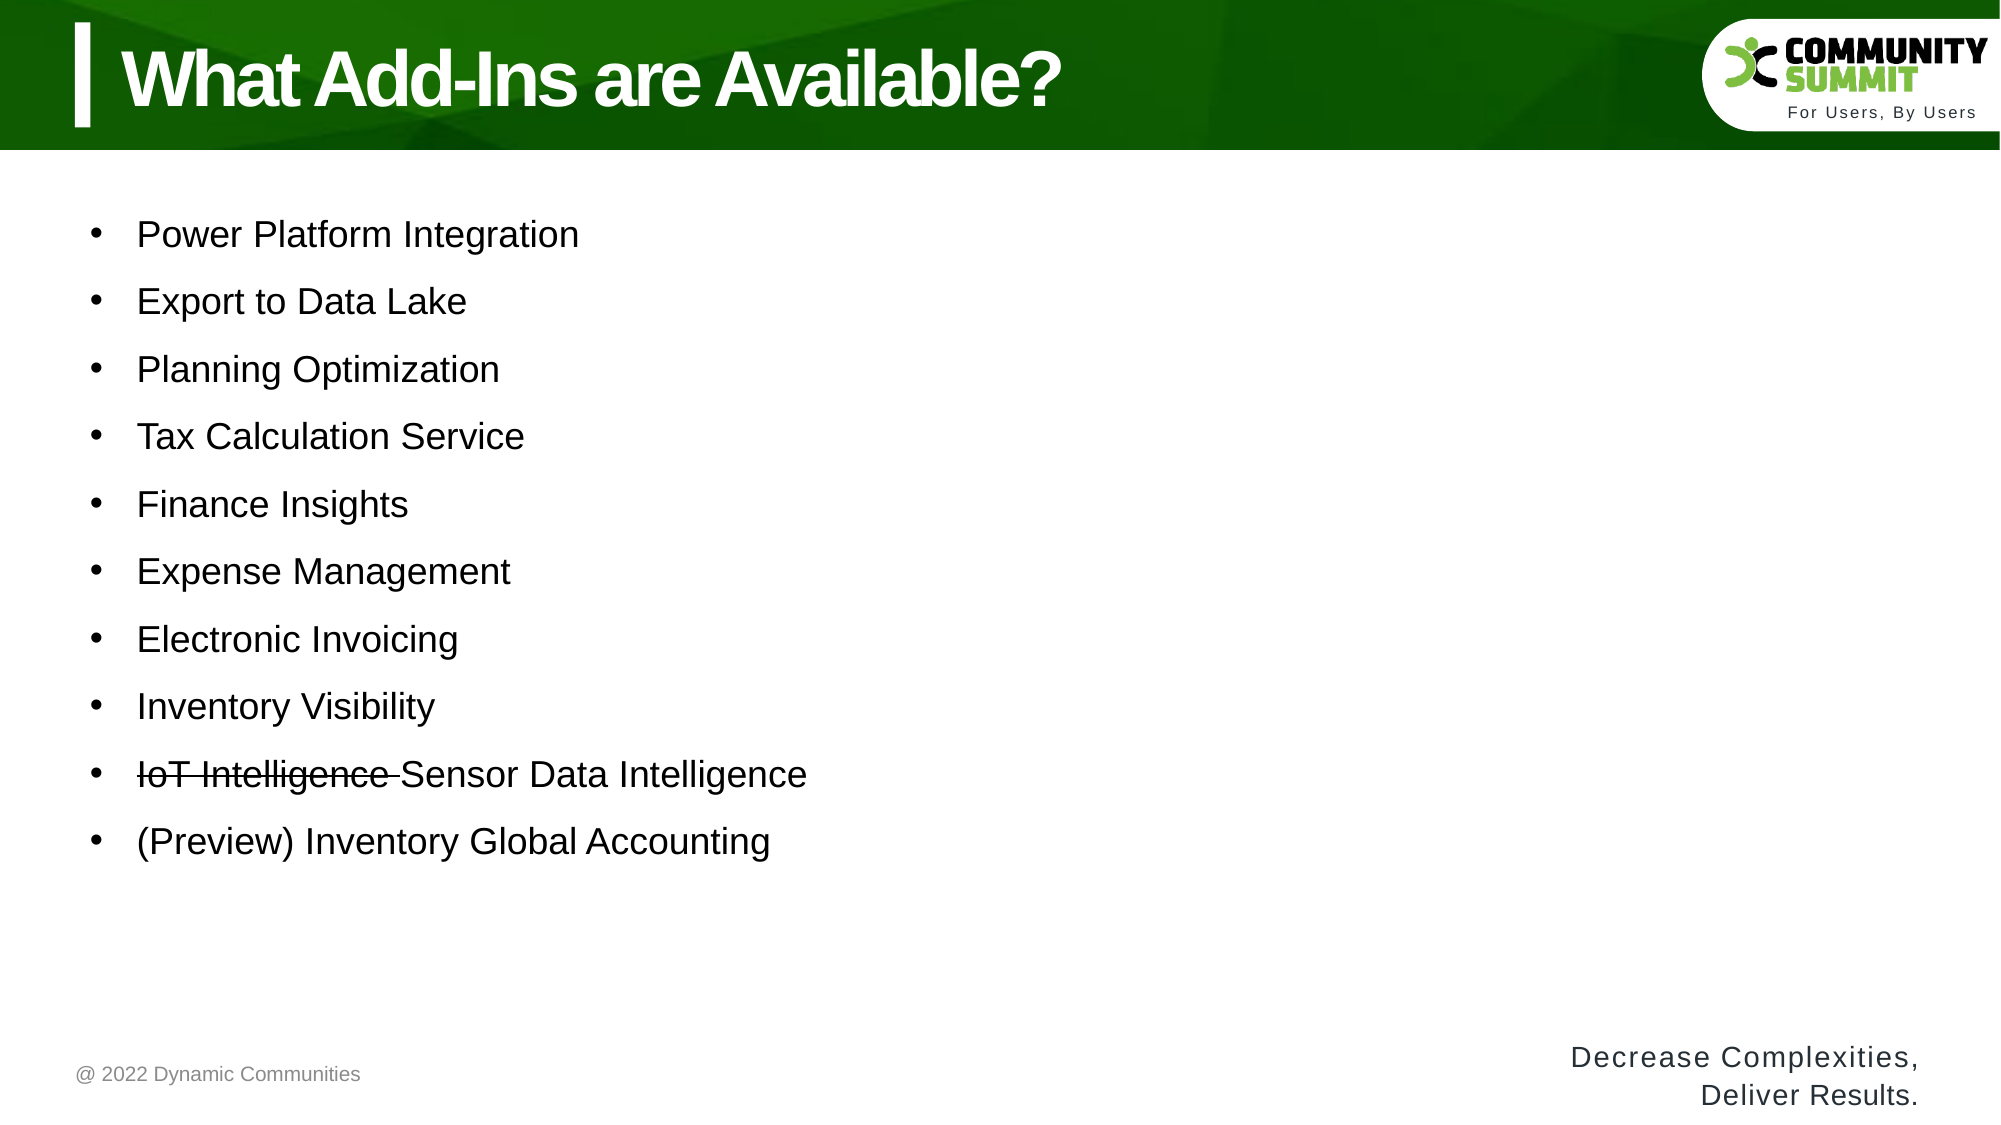

What Add-Ins are Available?
Power Platform Integration
Export to Data Lake
Planning Optimization
Tax Calculation Service
Finance Insights
Expense Management
Electronic Invoicing
Inventory Visibility
IoT Intelligence Sensor Data Intelligence
(Preview) Inventory Global Accounting